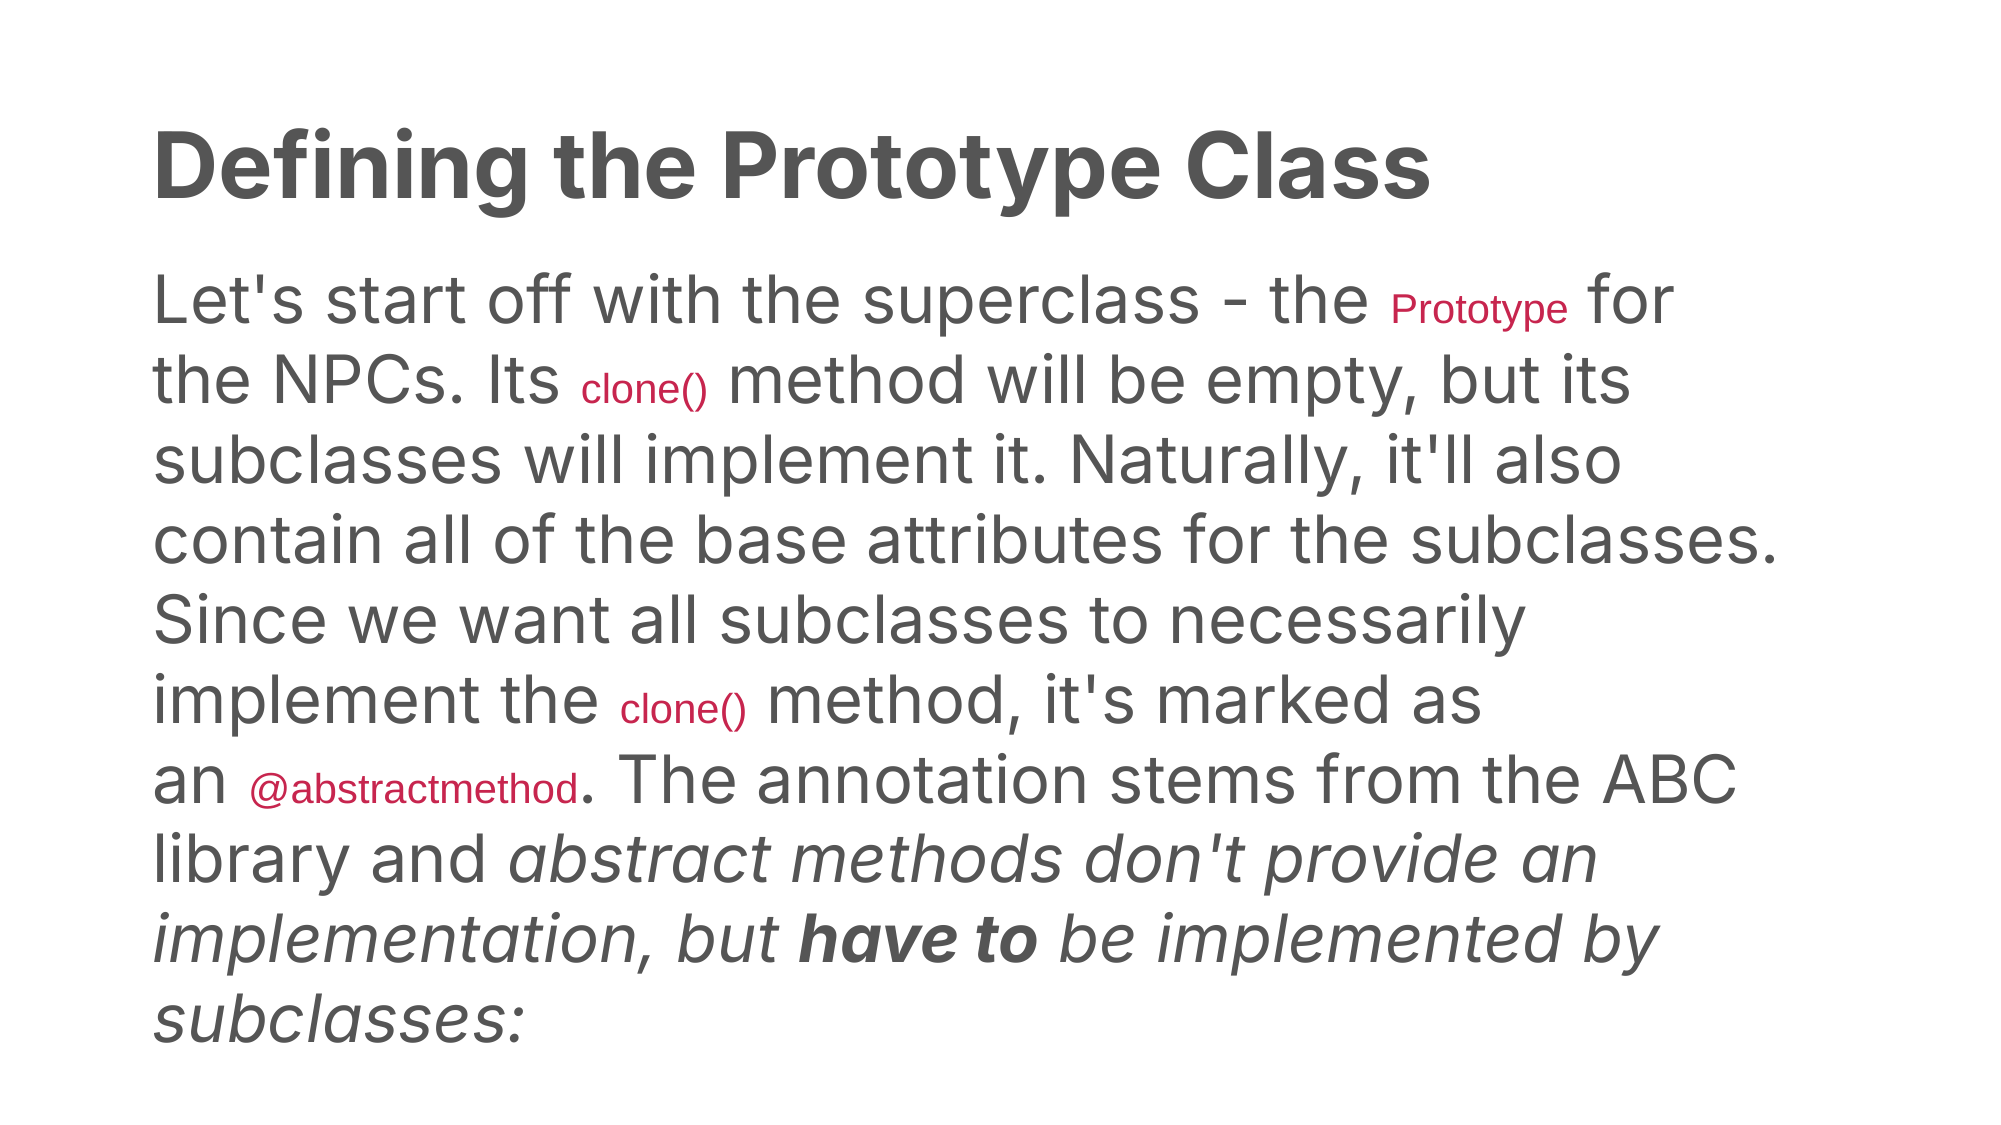

# Defining the Prototype Class
Let's start off with the superclass - the Prototype for the NPCs. Its clone() method will be empty, but its subclasses will implement it. Naturally, it'll also contain all of the base attributes for the subclasses. Since we want all subclasses to necessarily implement the clone() method, it's marked as an @abstractmethod. The annotation stems from the ABC library and abstract methods don't provide an implementation, but have to be implemented by subclasses: